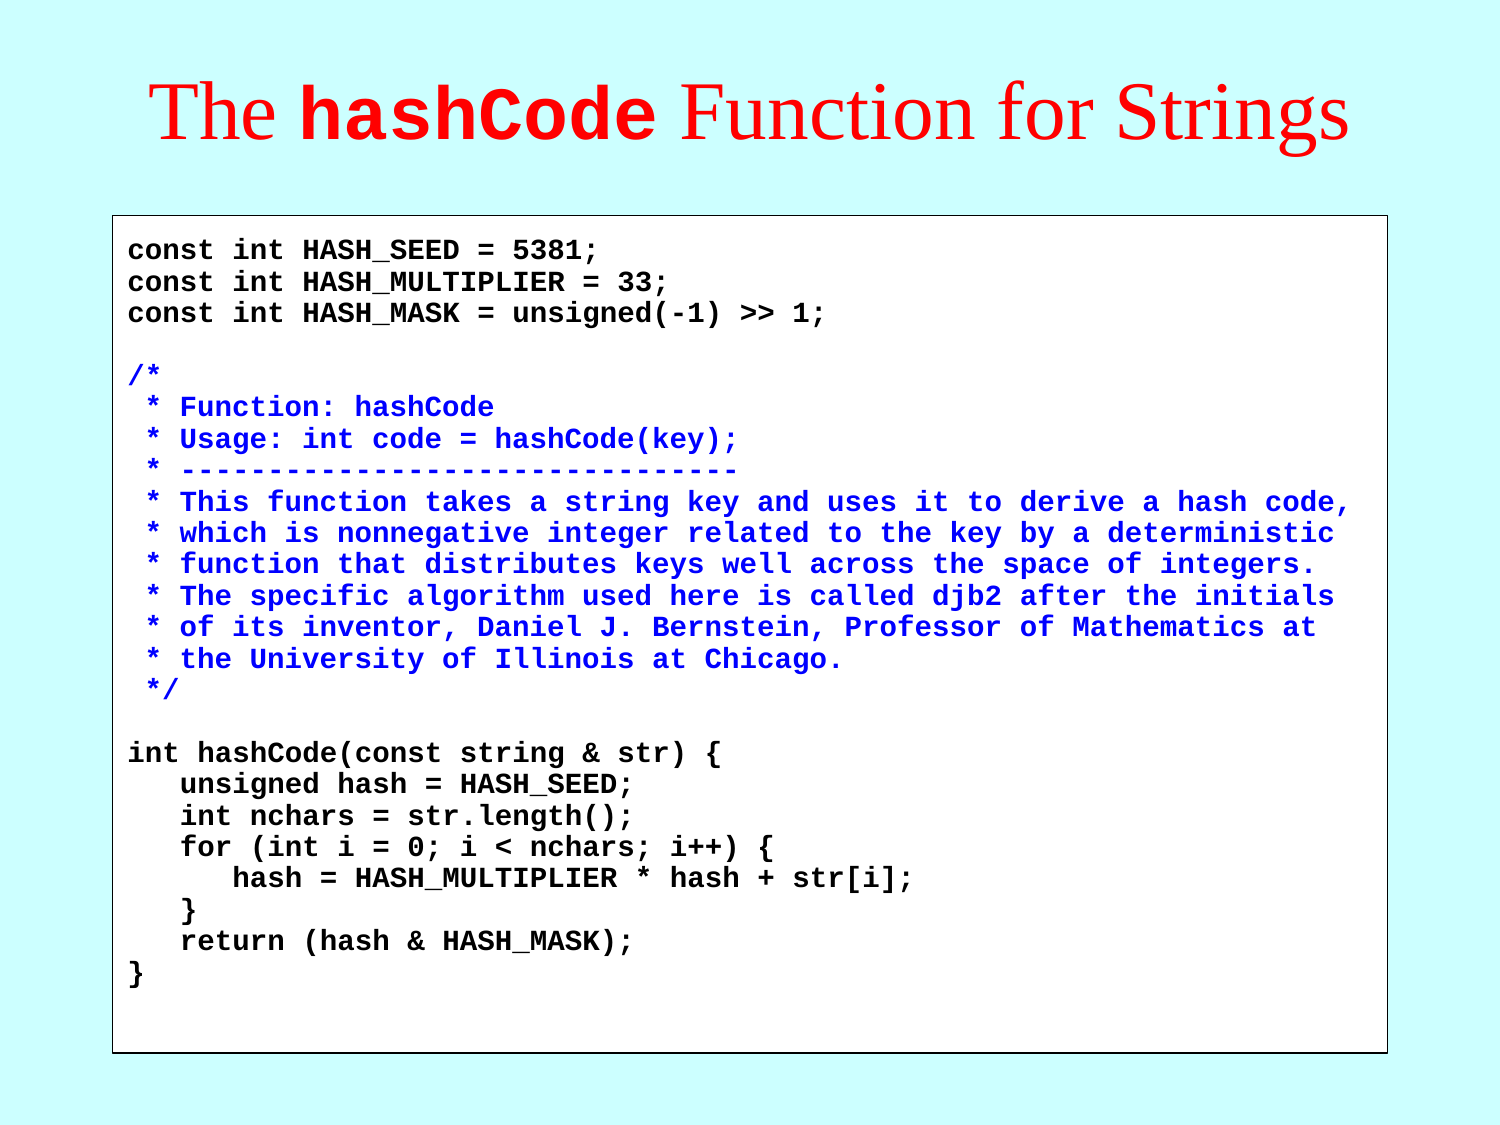

# The hashCode Function for Strings

const int HASH_SEED = 5381;
const int HASH_MULTIPLIER = 33;
const int HASH_MASK = unsigned(-1) >> 1;

/*
 * Function: hashCode
 * Usage: int code = hashCode(key);
 * --------------------------------
 * This function takes a string key and uses it to derive a hash code,
 * which is nonnegative integer related to the key by a deterministic
 * function that distributes keys well across the space of integers.
 * The specific algorithm used here is called djb2 after the initials
 * of its inventor, Daniel J. Bernstein, Professor of Mathematics at
 * the University of Illinois at Chicago.
 */

int hashCode(const string & str) {
   unsigned hash = HASH_SEED;
   int nchars = str.length();
   for (int i = 0; i < nchars; i++) {
      hash = HASH_MULTIPLIER * hash + str[i];
   }
   return (hash & HASH_MASK);
}